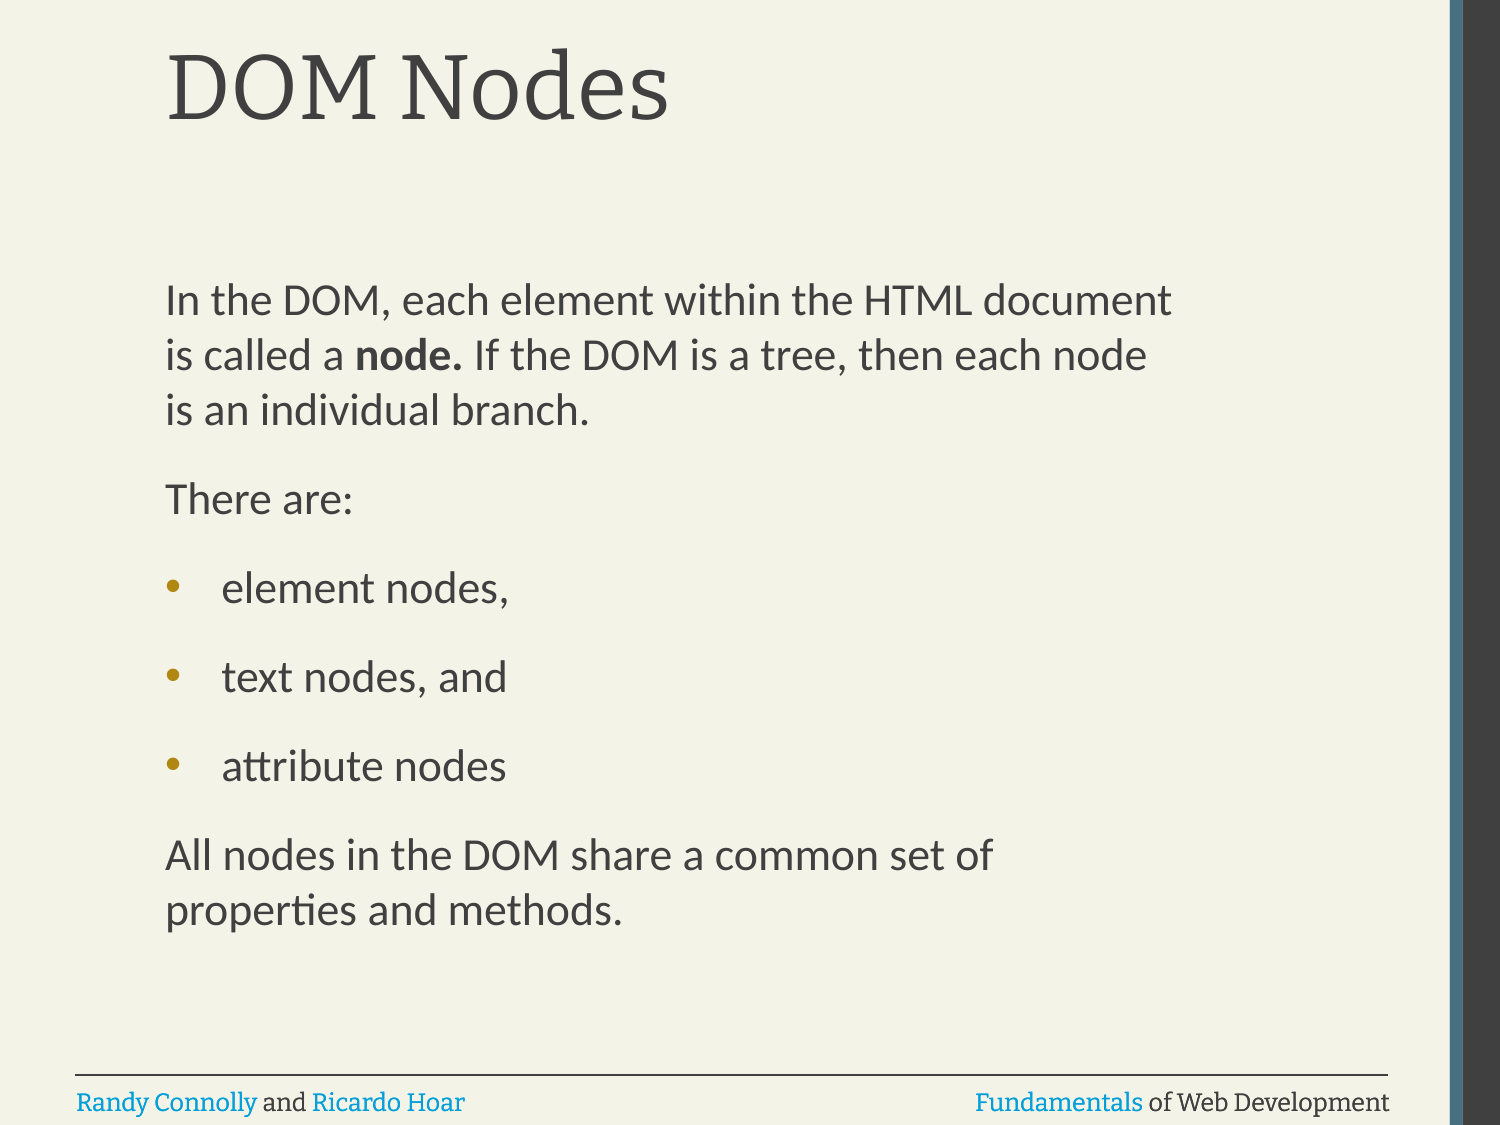

# DOM Nodes

In the DOM, each element within the HTML document is called a node. If the DOM is a tree, then each node is an individual branch.
There are:
element nodes,
text nodes, and
attribute nodes
All nodes in the DOM share a common set of properties and methods.